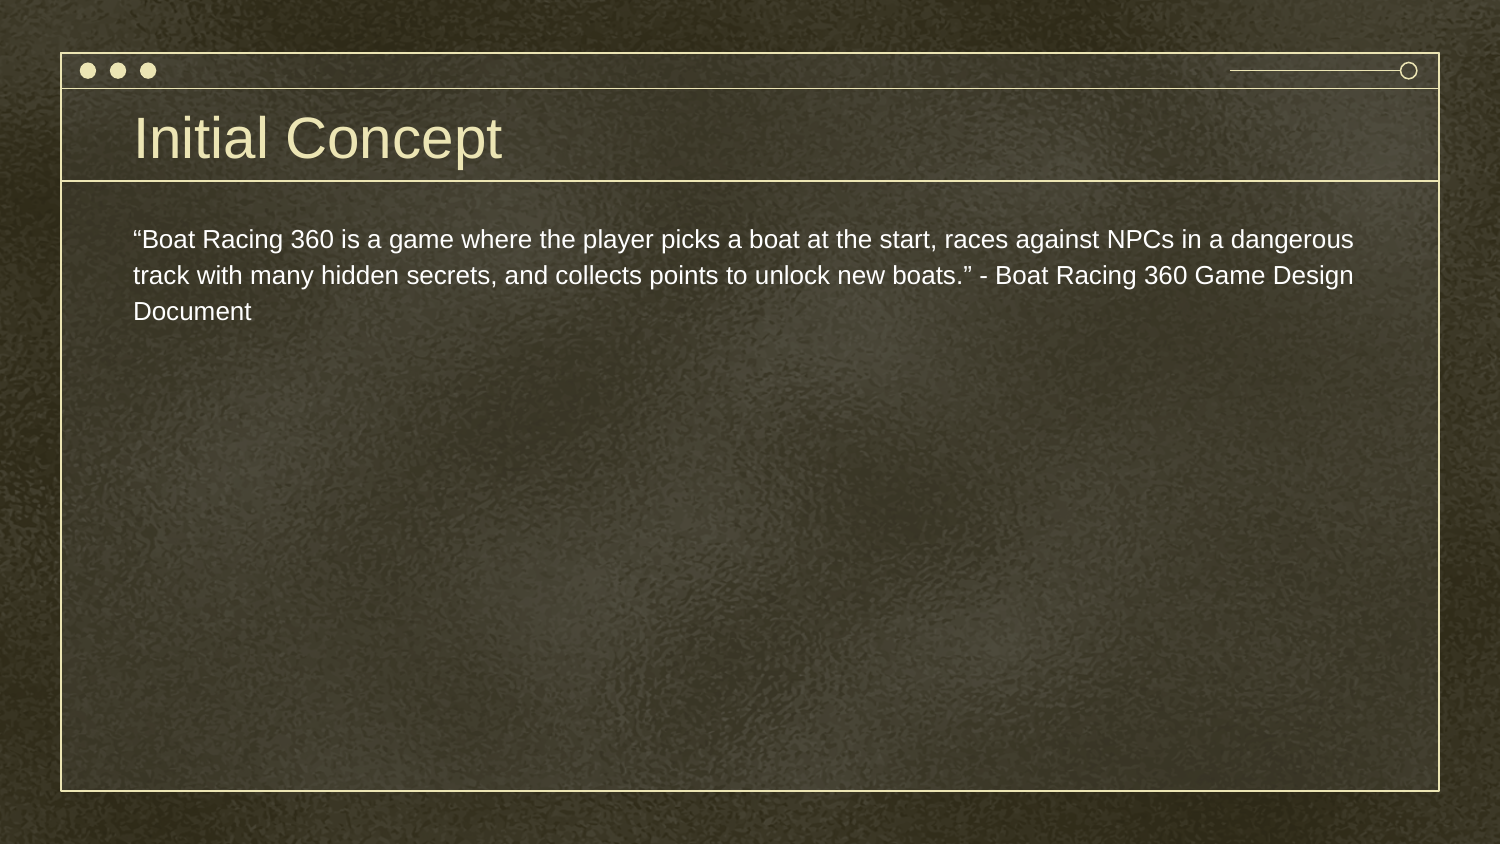

# Initial Concept
“Boat Racing 360 is a game where the player picks a boat at the start, races against NPCs in a dangerous track with many hidden secrets, and collects points to unlock new boats.” - Boat Racing 360 Game Design Document